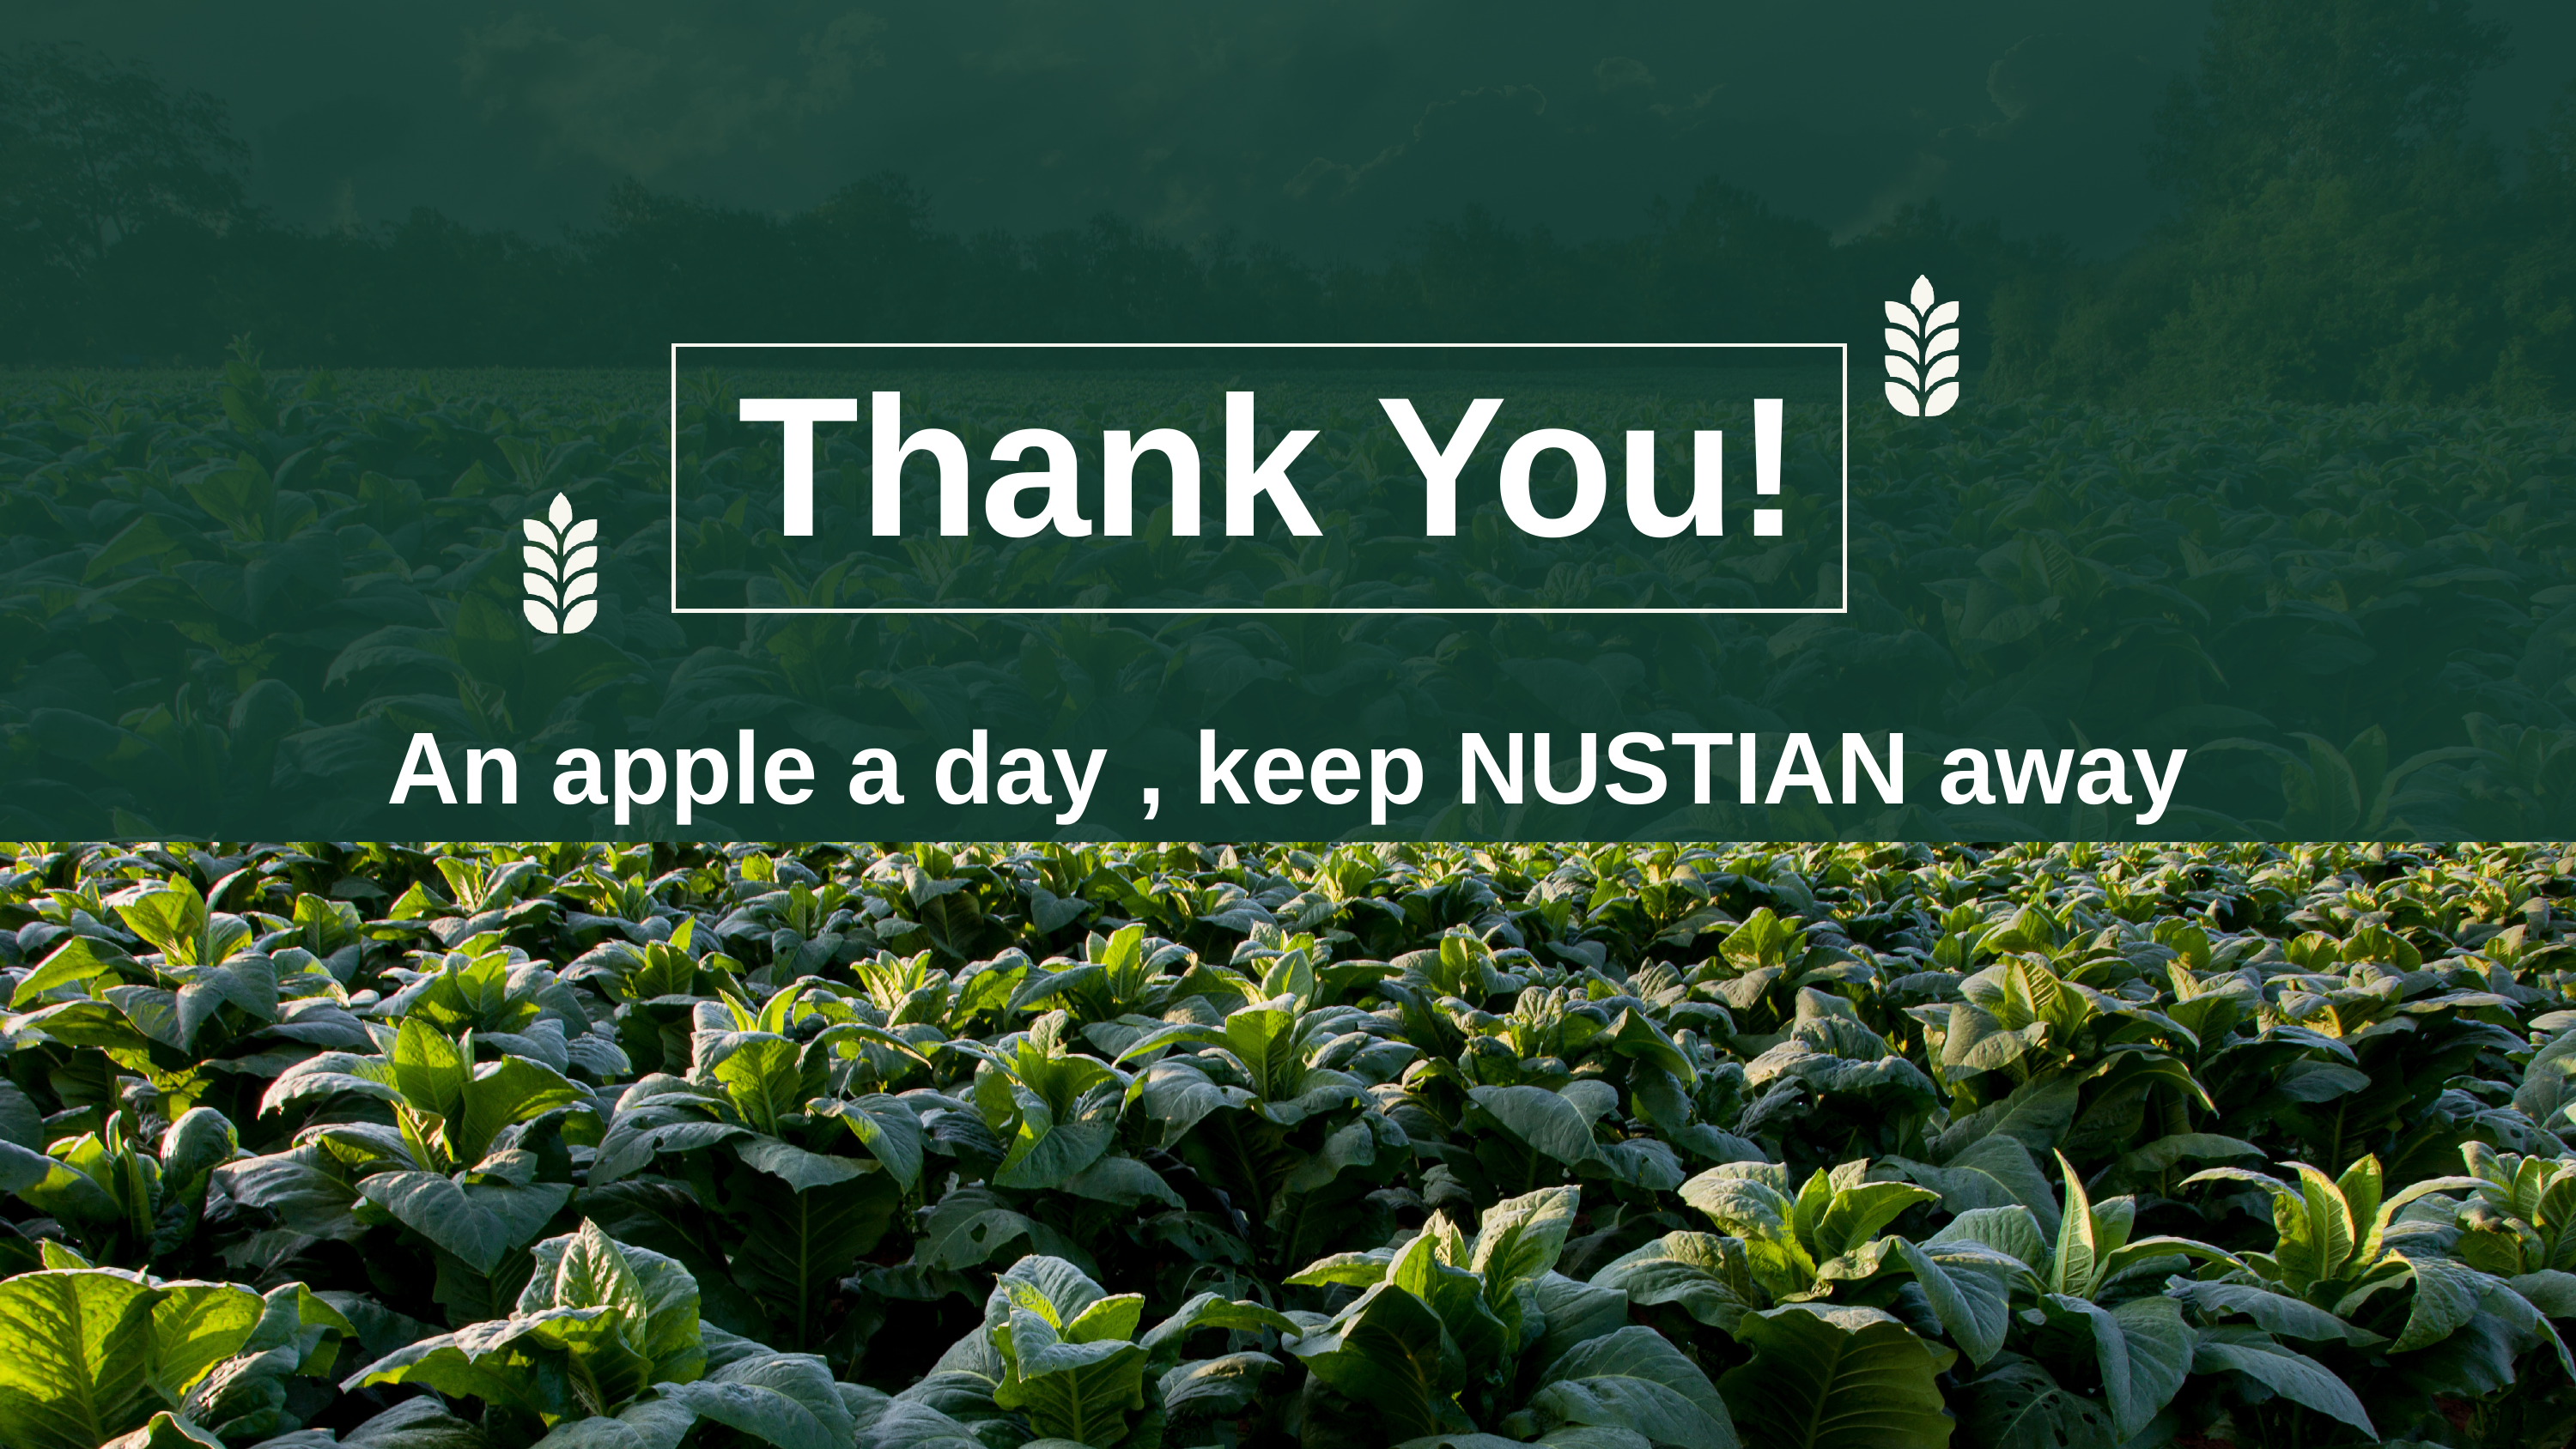

Thank You!

An apple a day , keep NUSTIAN away